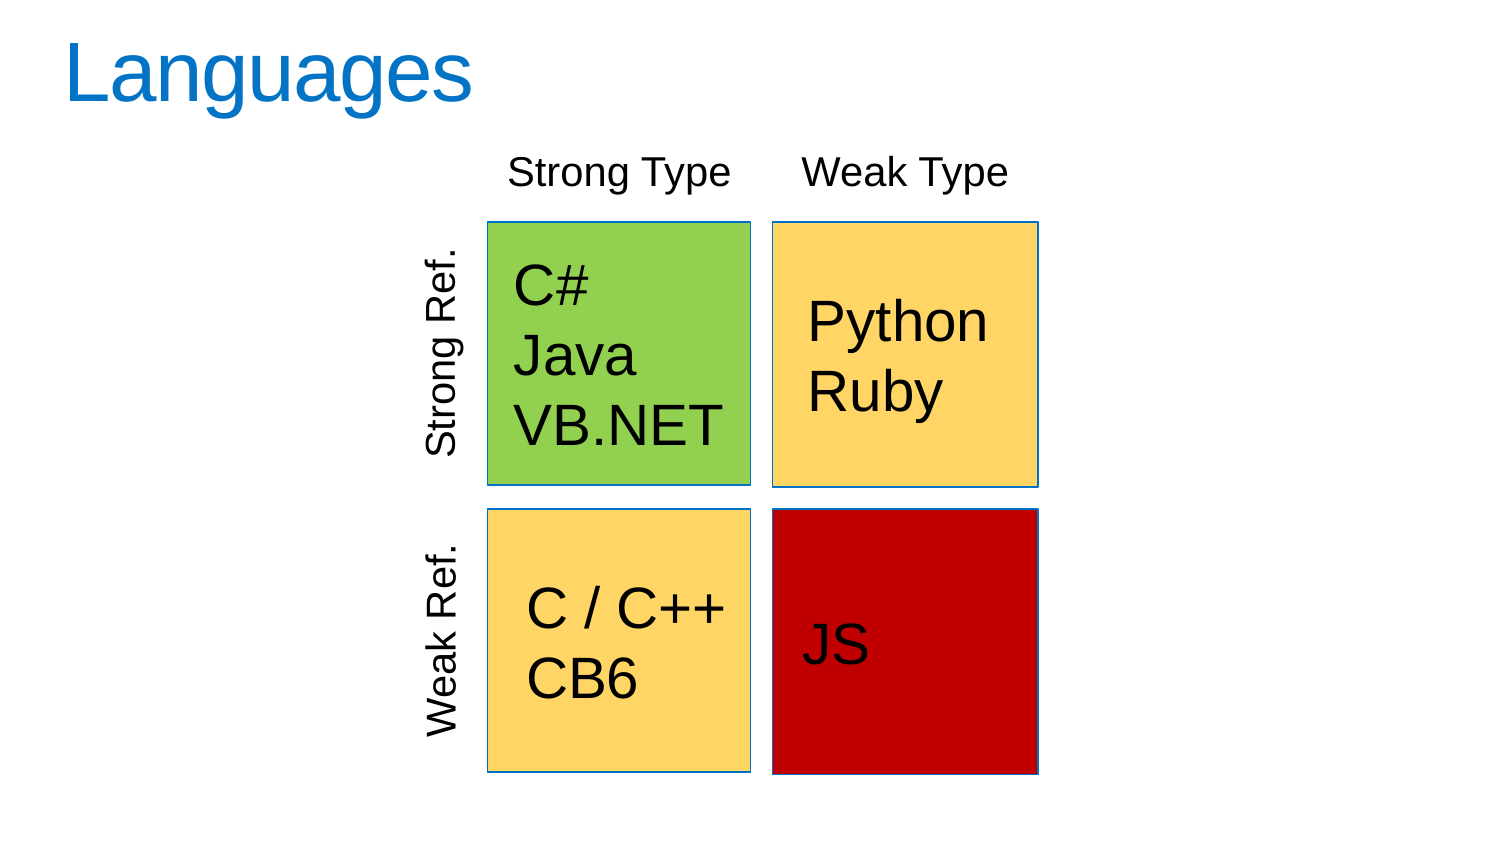

# Languages
Strong Type
Weak Type

C#
Java
VB.NET
Python
Ruby
Strong Ref.

C / C++
CB6
JS
Weak Ref.